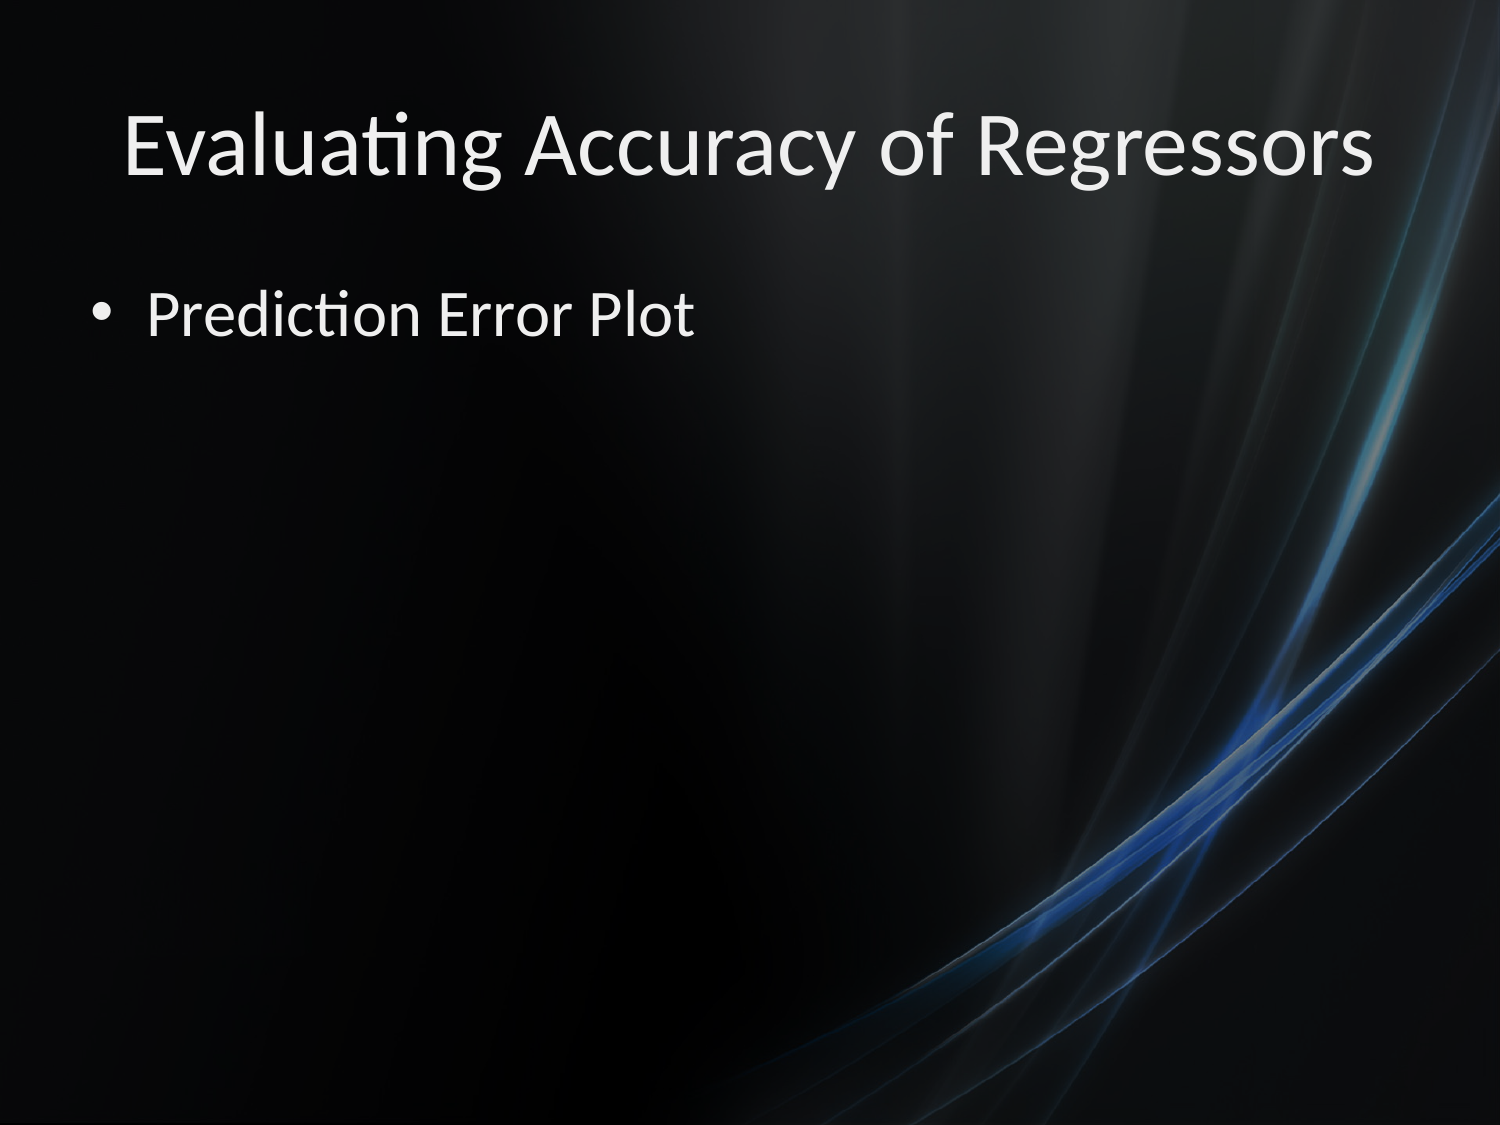

# Evaluating Accuracy of Regressors
Prediction Error Plot